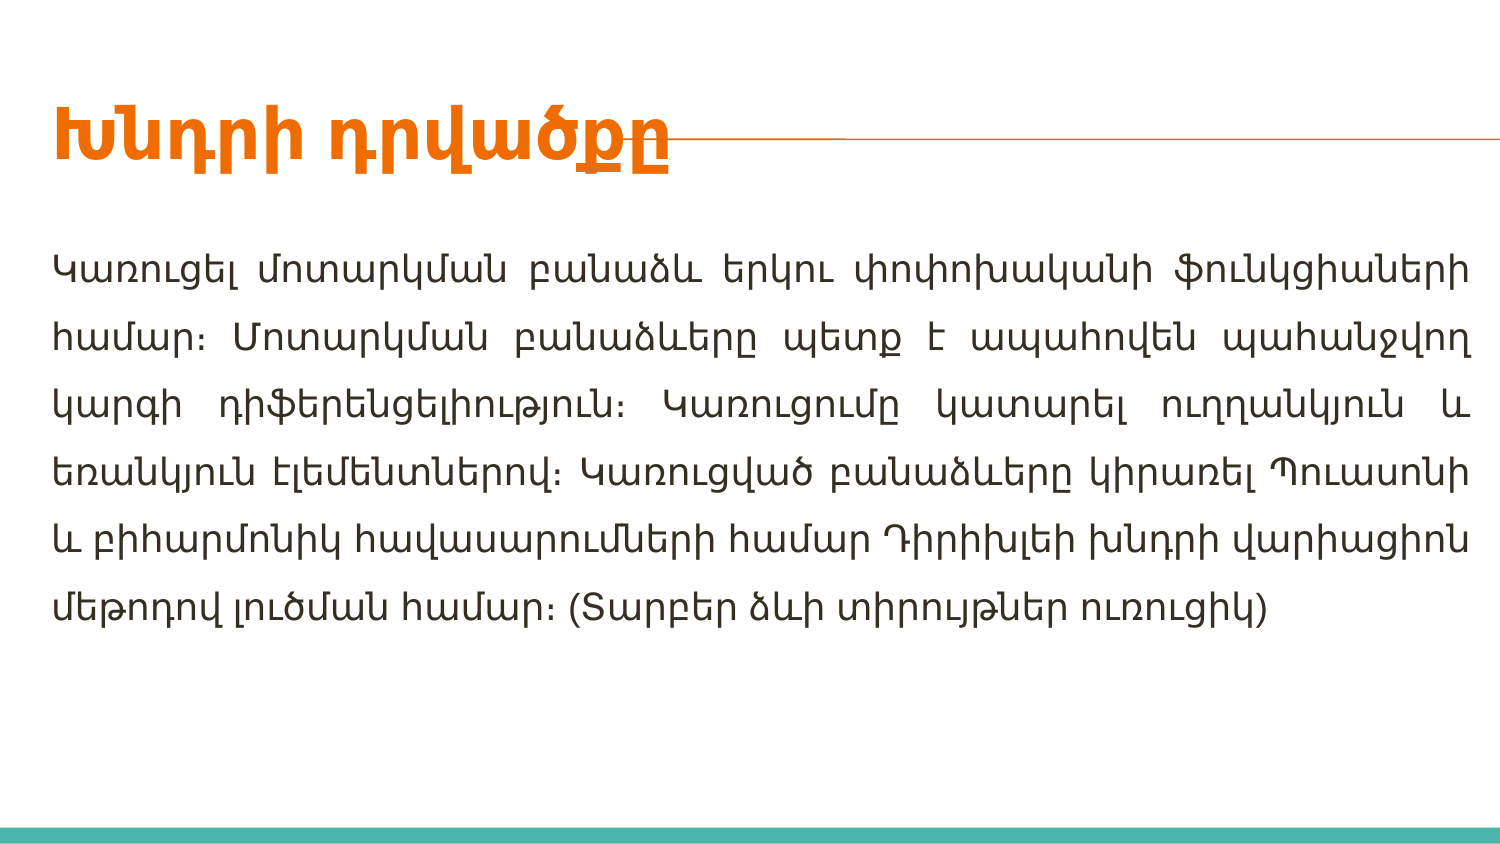

# Խնդրի դրվածքը

Կառուցել մոտարկման բանաձև երկու փոփոխականի ֆունկցիաների համար։ Մոտարկման բանաձևերը պետք է ապահովեն պահանջվող կարգի դիֆերենցելիություն։ Կառուցումը կատարել ուղղանկյուն և եռանկյուն էլեմենտներով։ Կառուցված բանաձևերը կիրառել Պուասոնի և բիհարմոնիկ հավասարումների համար Դիրիխլեի խնդրի վարիացիոն մեթոդով լուծման համար։ (Տարբեր ձևի տիրույթներ ուռուցիկ)